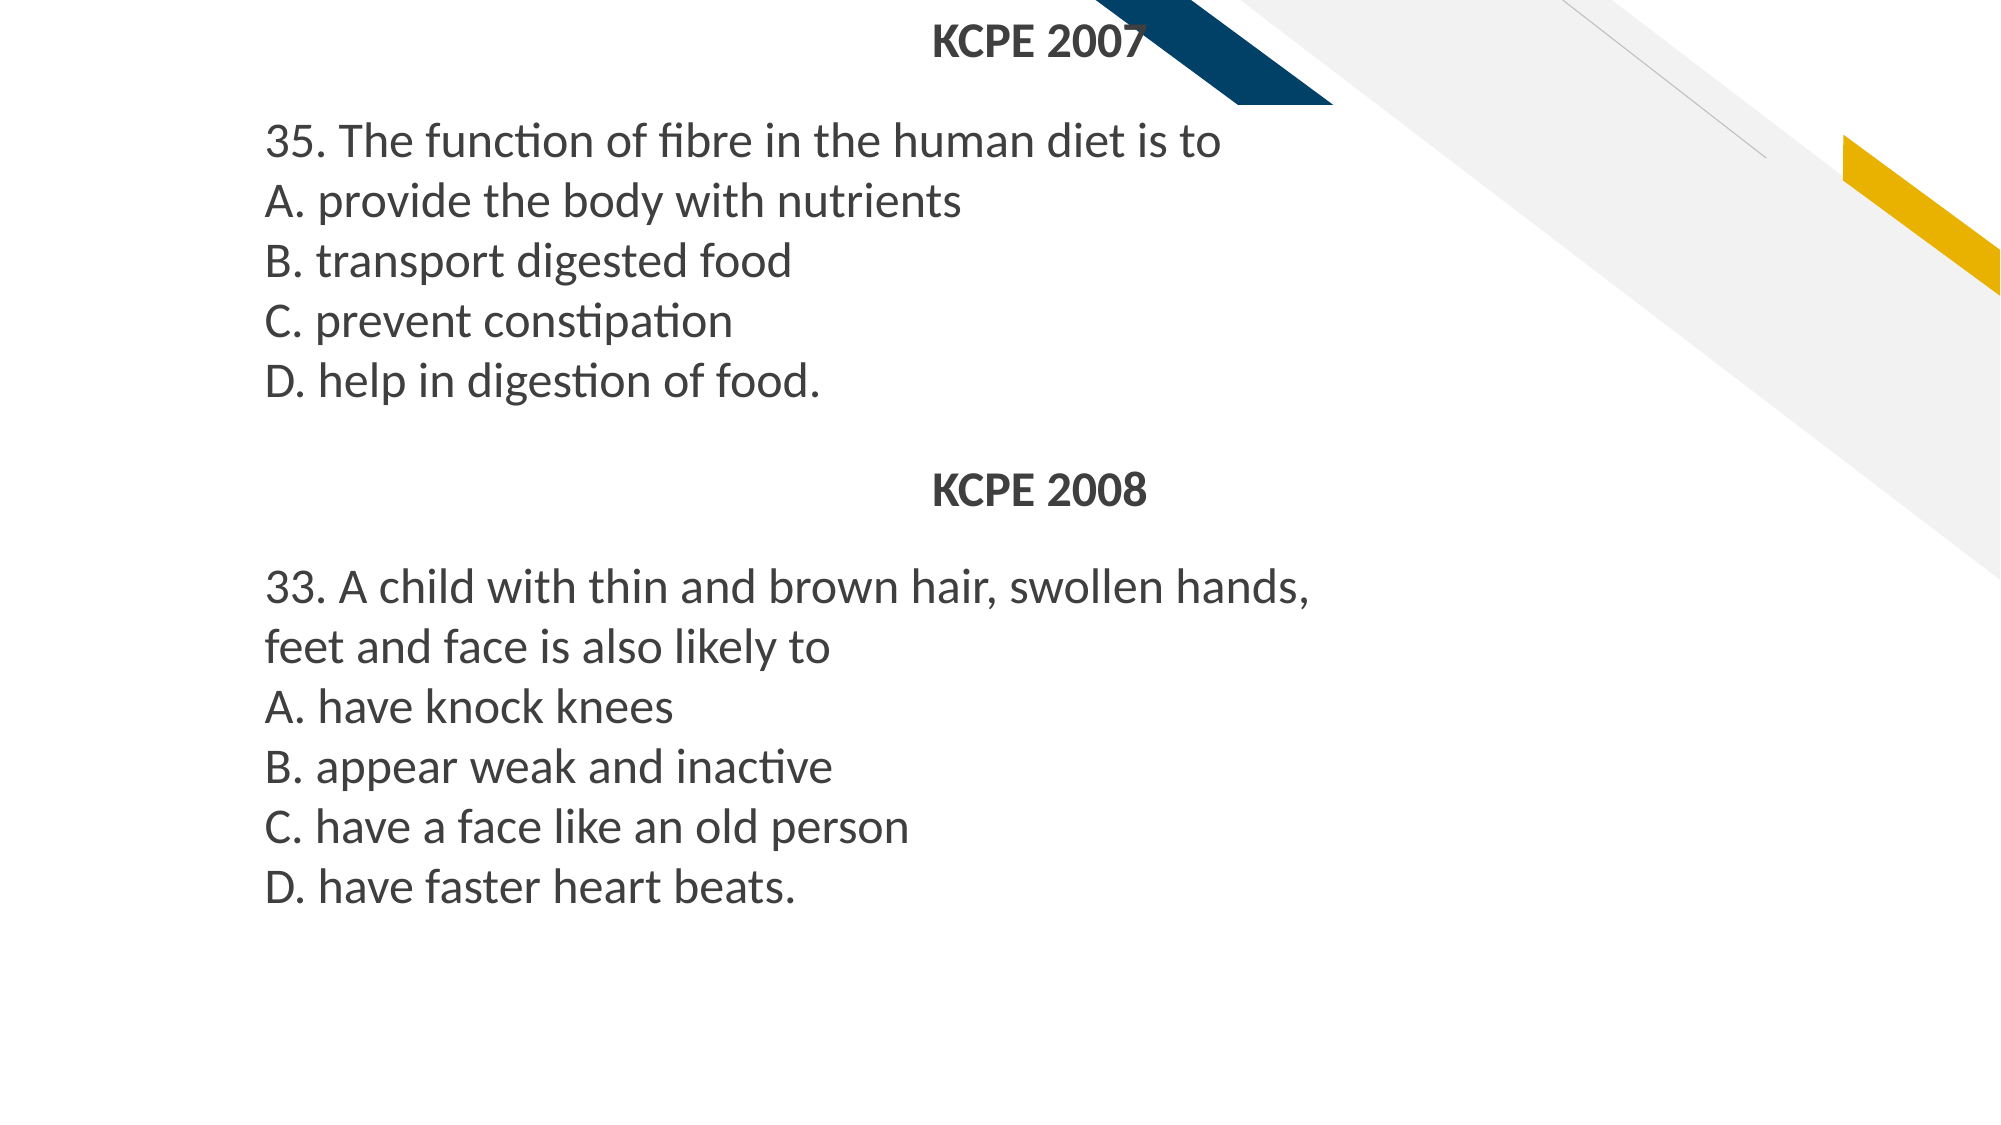

KCPE 2007
35. The function of fibre in the human diet is to
A. provide the body with nutrients
B. transport digested food
C. prevent constipation
D. help in digestion of food.
KCPE 2008
33. A child with thin and brown hair, swollen hands,
feet and face is also likely to
A. have knock knees
B. appear weak and inactive
C. have a face like an old person
D. have faster heart beats.